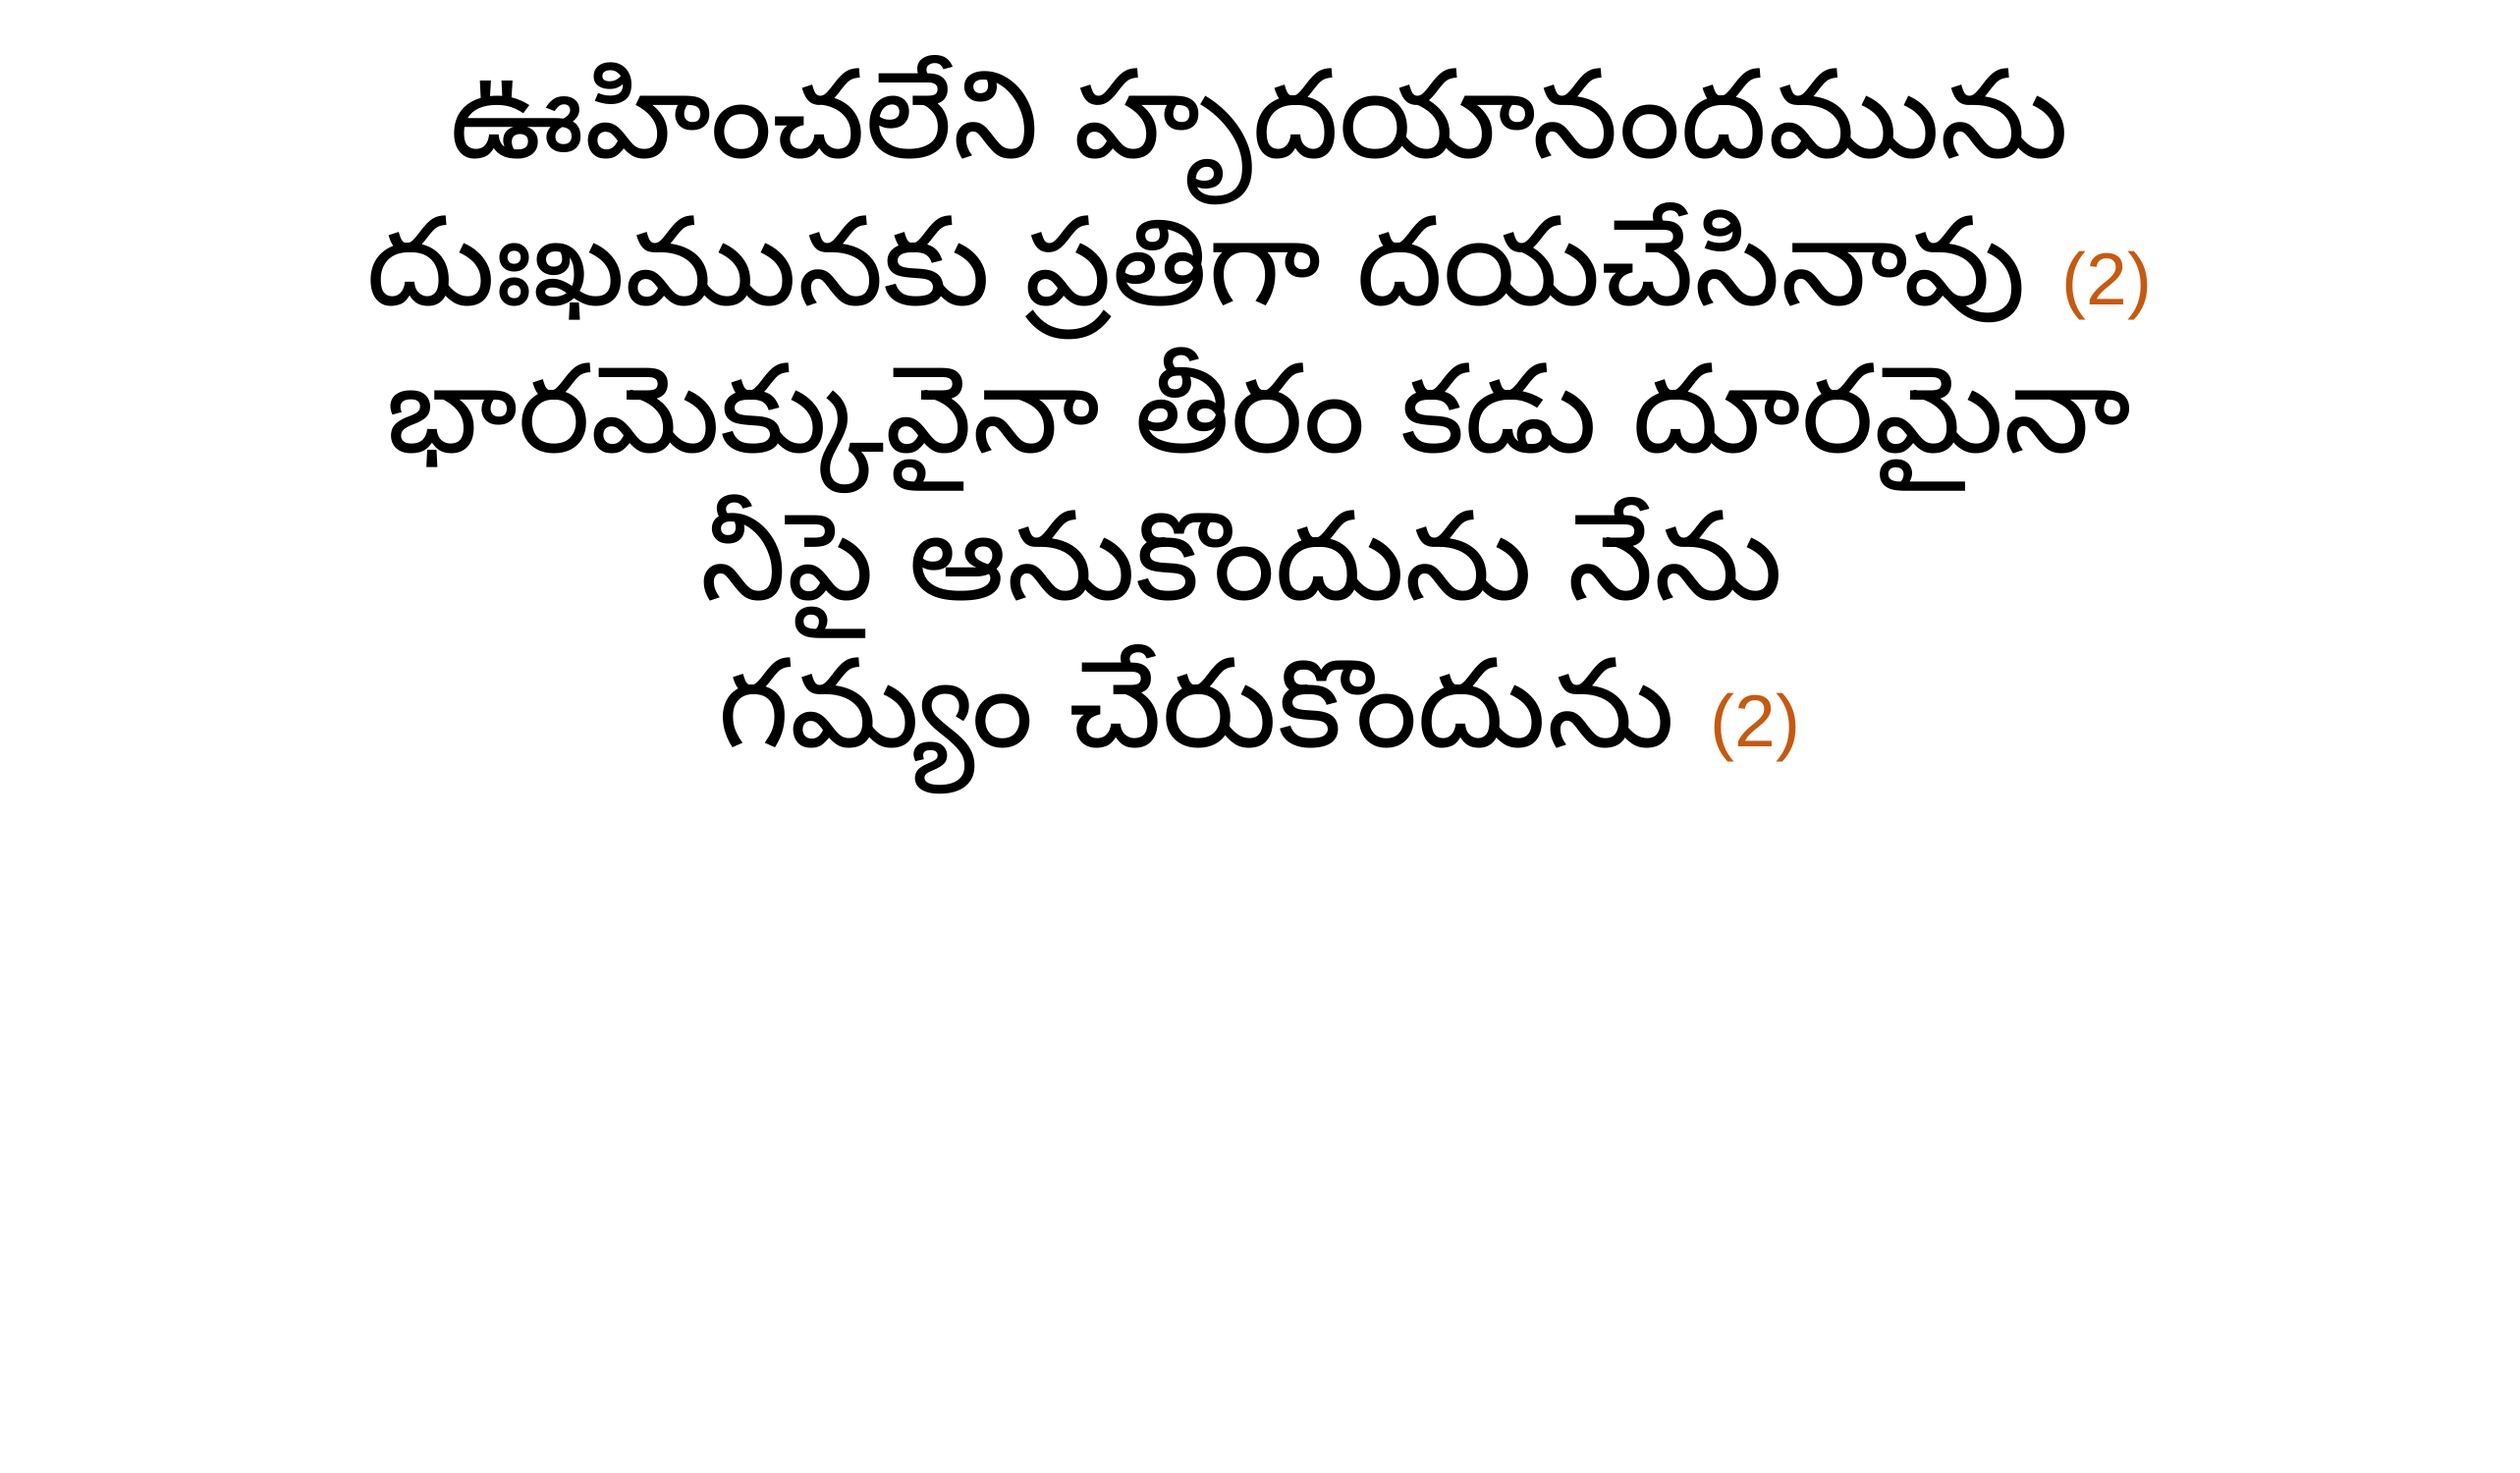

ఊహించలేని హృదయానందమును
దుఃఖమునకు ప్రతిగా దయచేసినావు (2)
భారమెక్కువైనా తీరం కడు దూరమైనా
నీపై ఆనుకొందును నేను
గమ్యం చేరుకొందును (2)